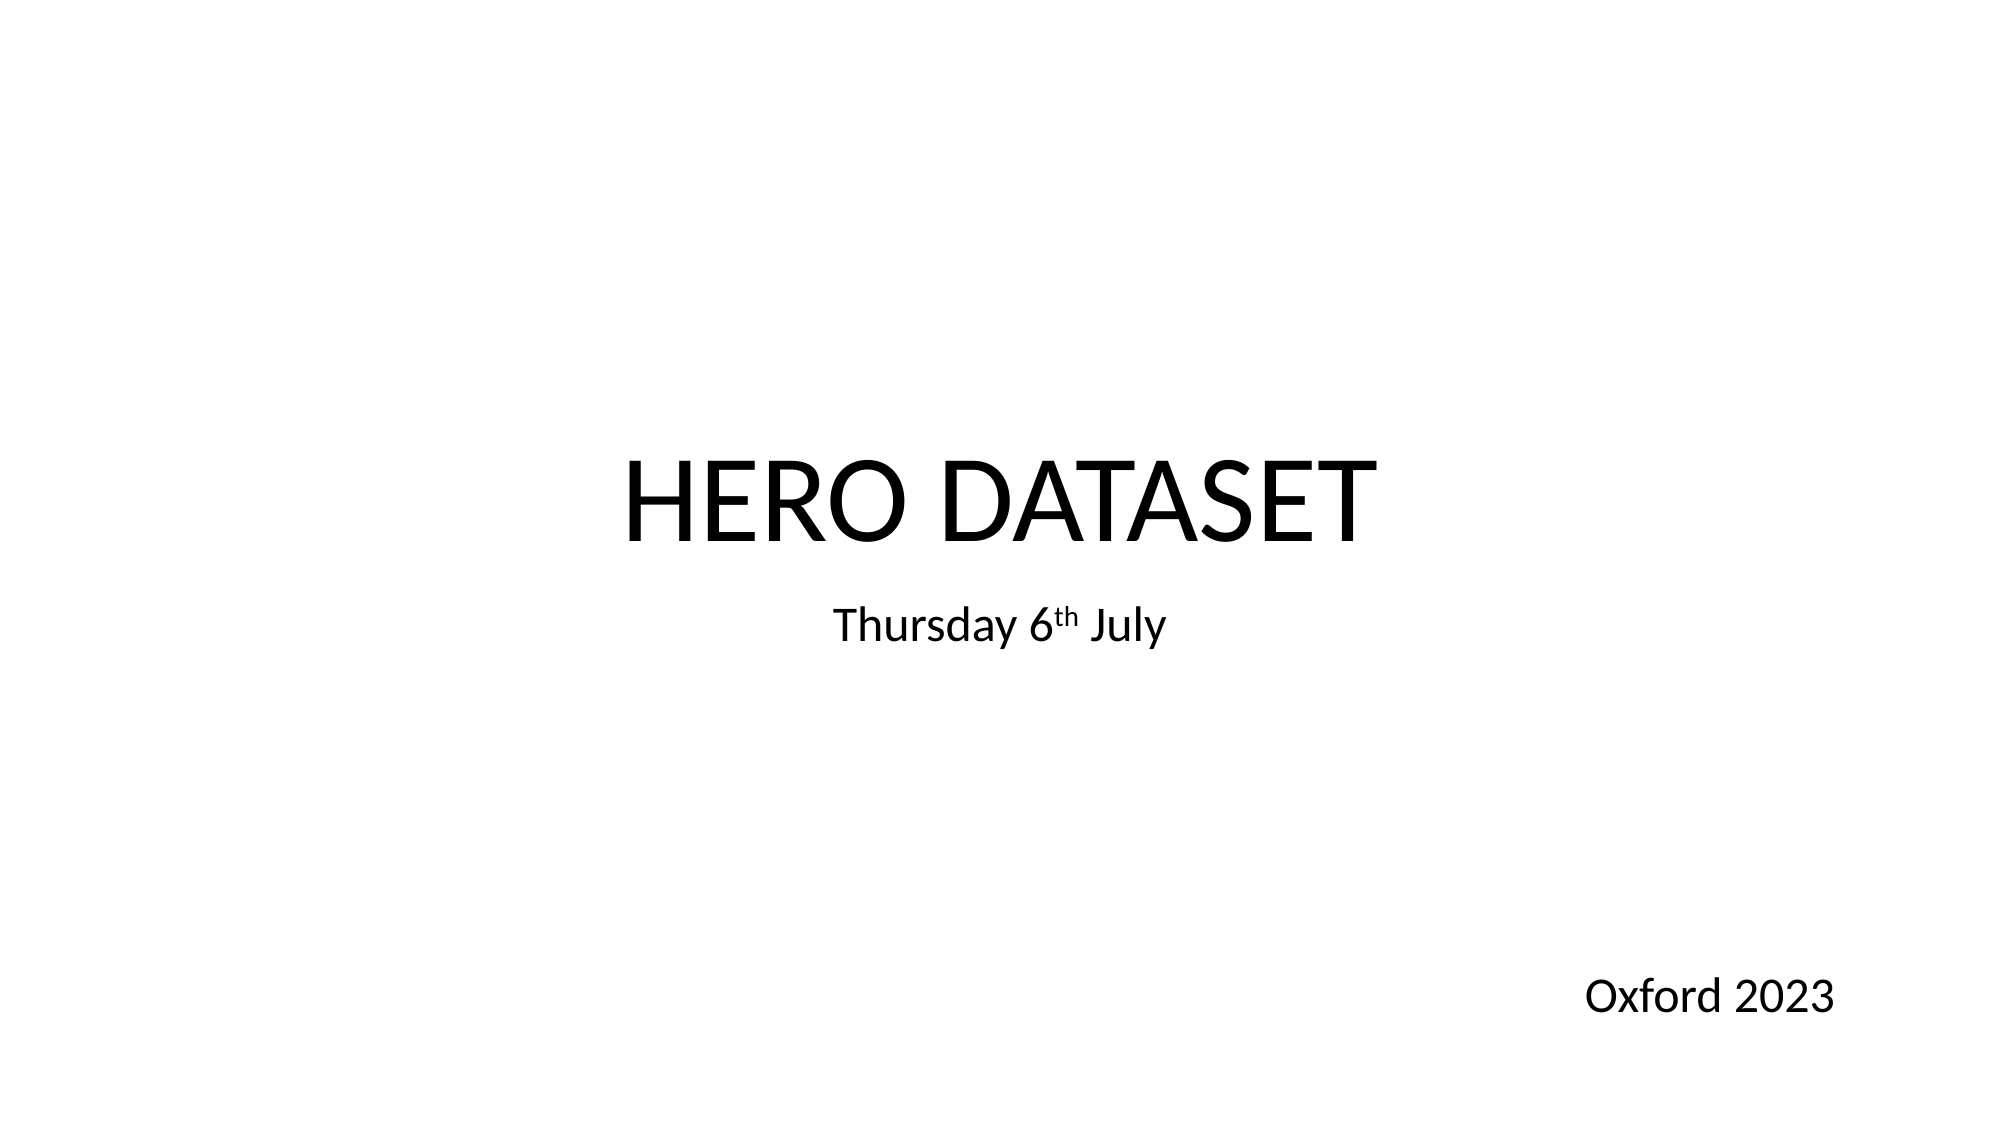

# HERO DATASET
Thursday 6th July
Oxford 2023